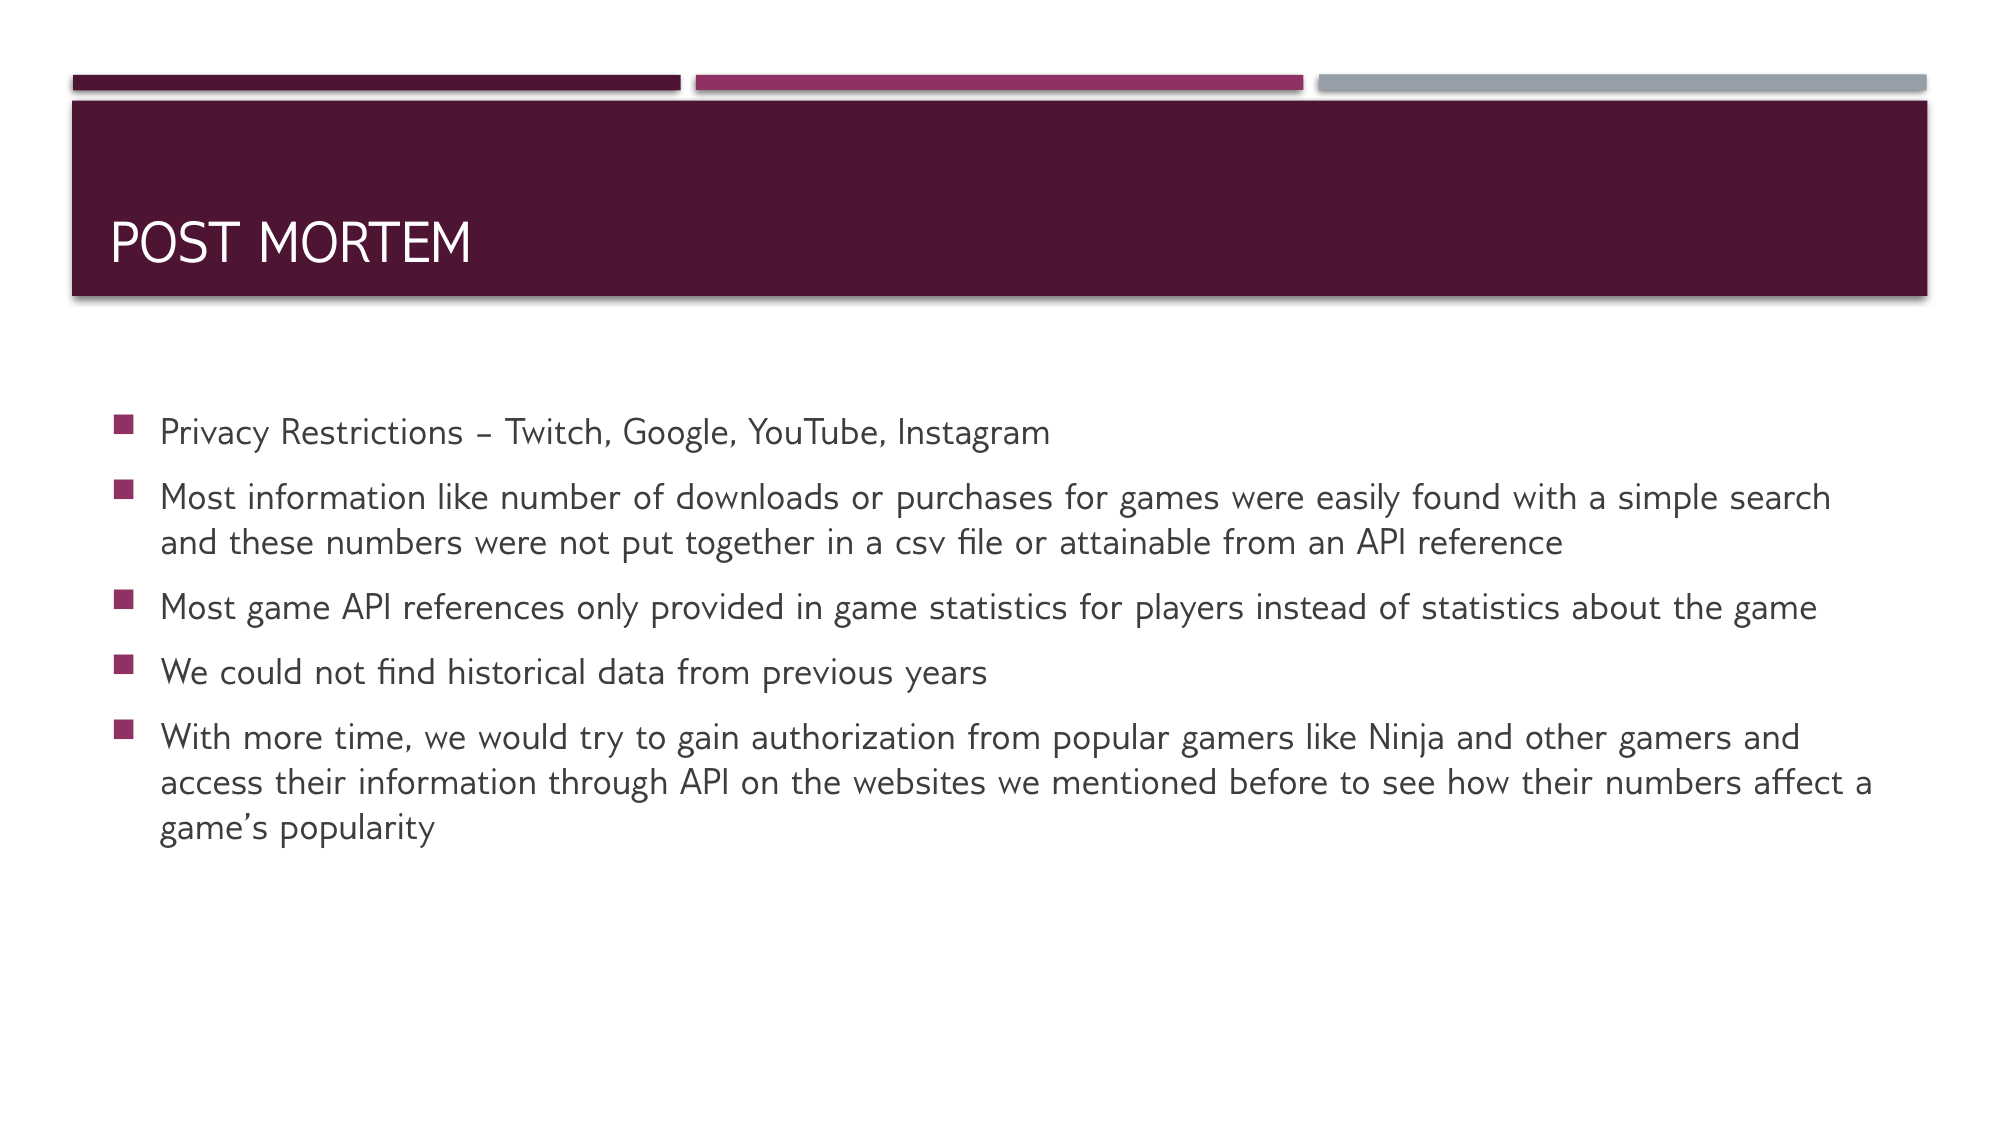

# Post Mortem
Privacy Restrictions – Twitch, Google, YouTube, Instagram
Most information like number of downloads or purchases for games were easily found with a simple search and these numbers were not put together in a csv file or attainable from an API reference
Most game API references only provided in game statistics for players instead of statistics about the game
We could not find historical data from previous years
With more time, we would try to gain authorization from popular gamers like Ninja and other gamers and access their information through API on the websites we mentioned before to see how their numbers affect a game’s popularity